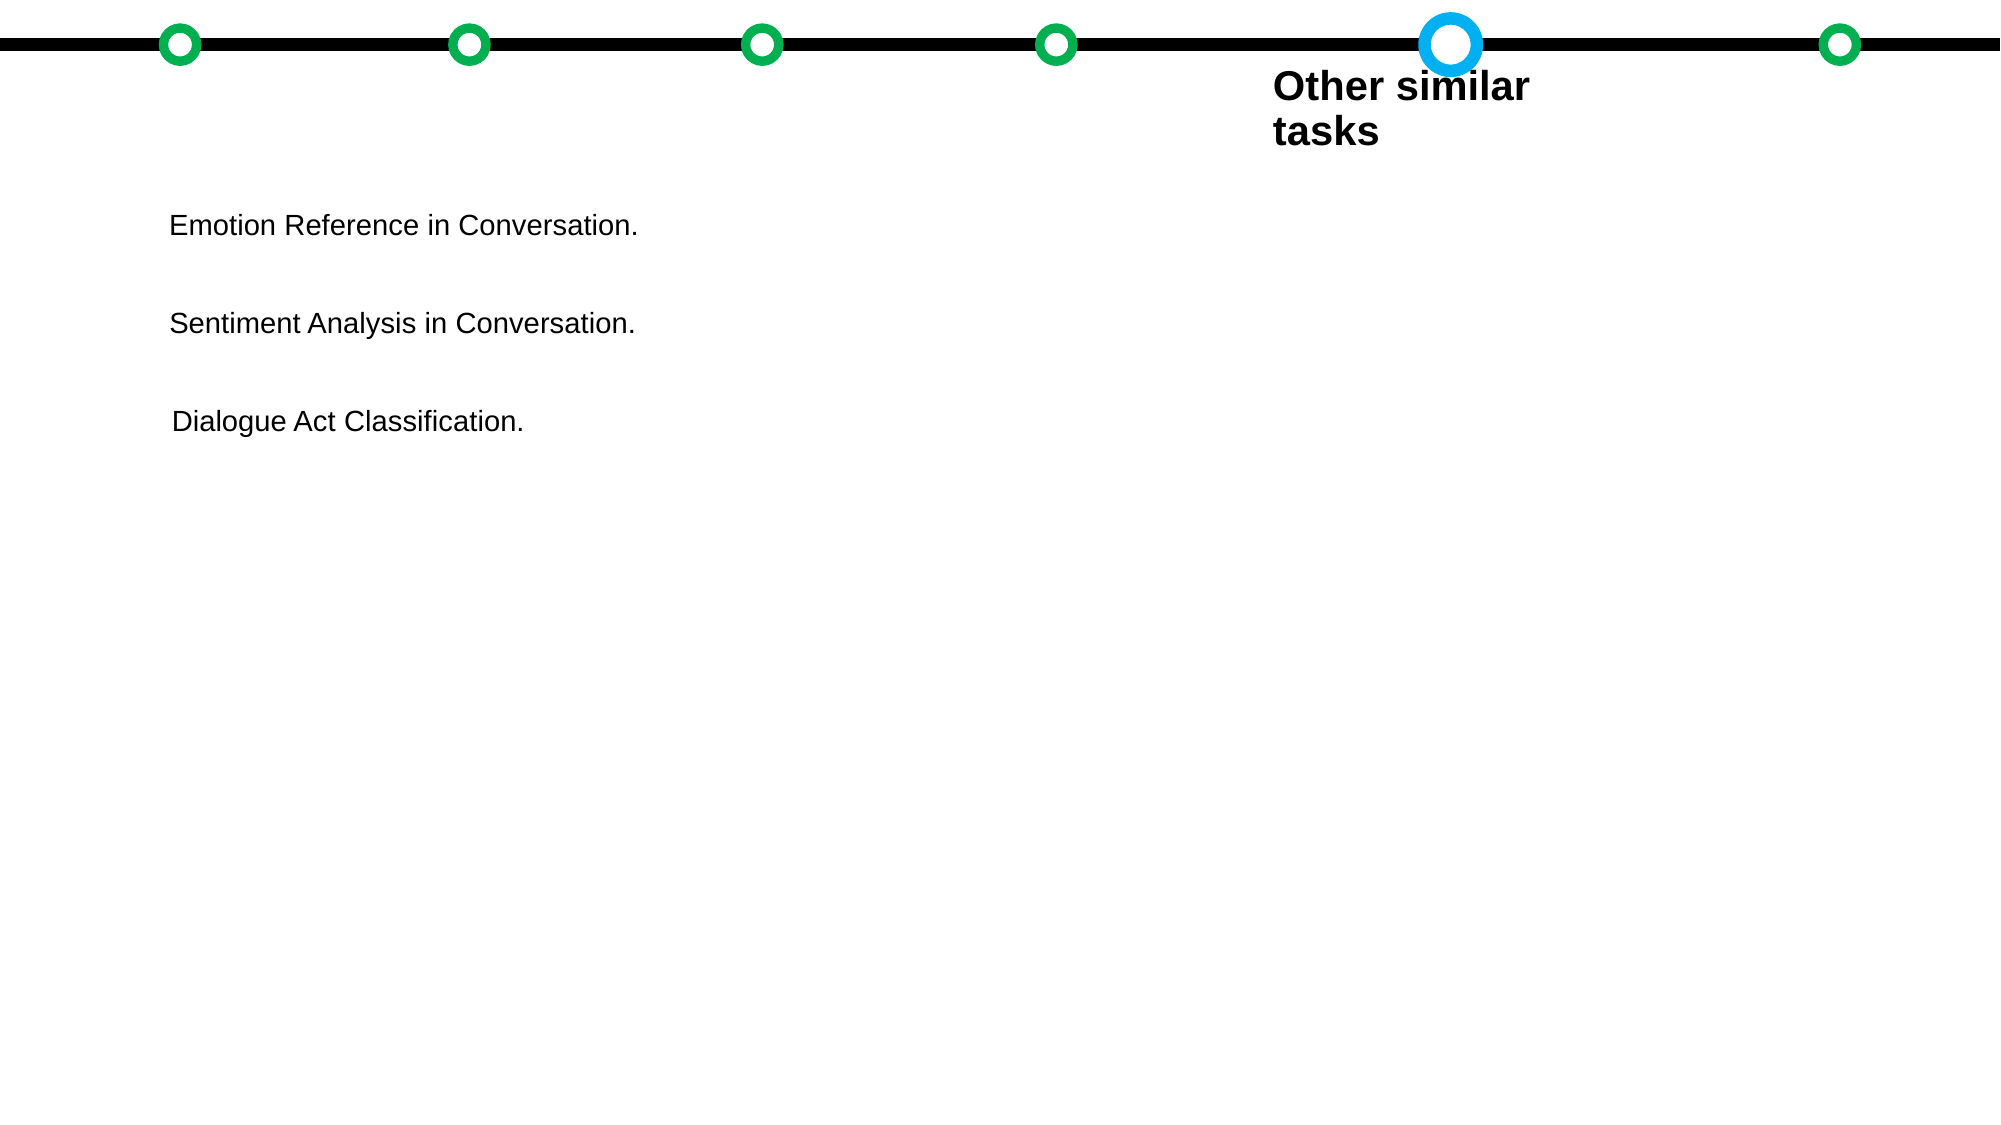

# Other similar tasks
Emotion Reference in Conversation.
Sentiment Analysis in Conversation.
Dialogue Act Classification.